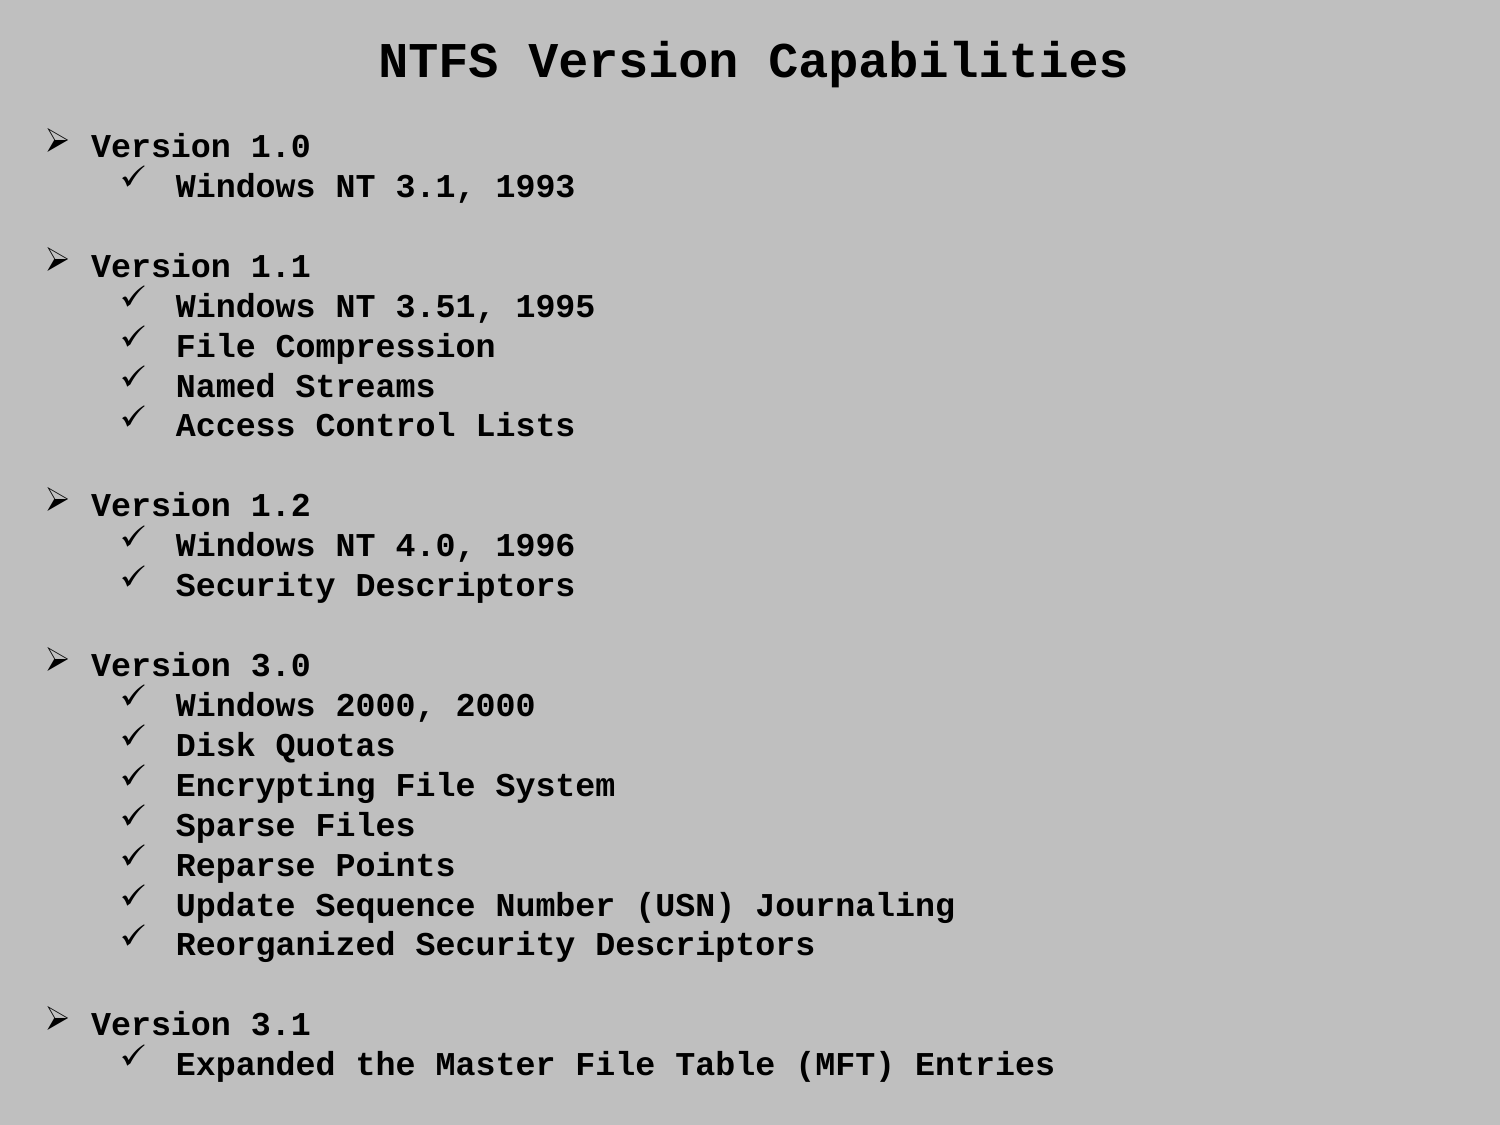

NTFS Version Capabilities
 Version 1.0
Windows NT 3.1, 1993

 Version 1.1
Windows NT 3.51, 1995
File Compression
Named Streams
Access Control Lists

 Version 1.2
Windows NT 4.0, 1996
Security Descriptors

 Version 3.0
Windows 2000, 2000
Disk Quotas
Encrypting File System
Sparse Files
Reparse Points
Update Sequence Number (USN) Journaling
Reorganized Security Descriptors

 Version 3.1
Expanded the Master File Table (MFT) Entries